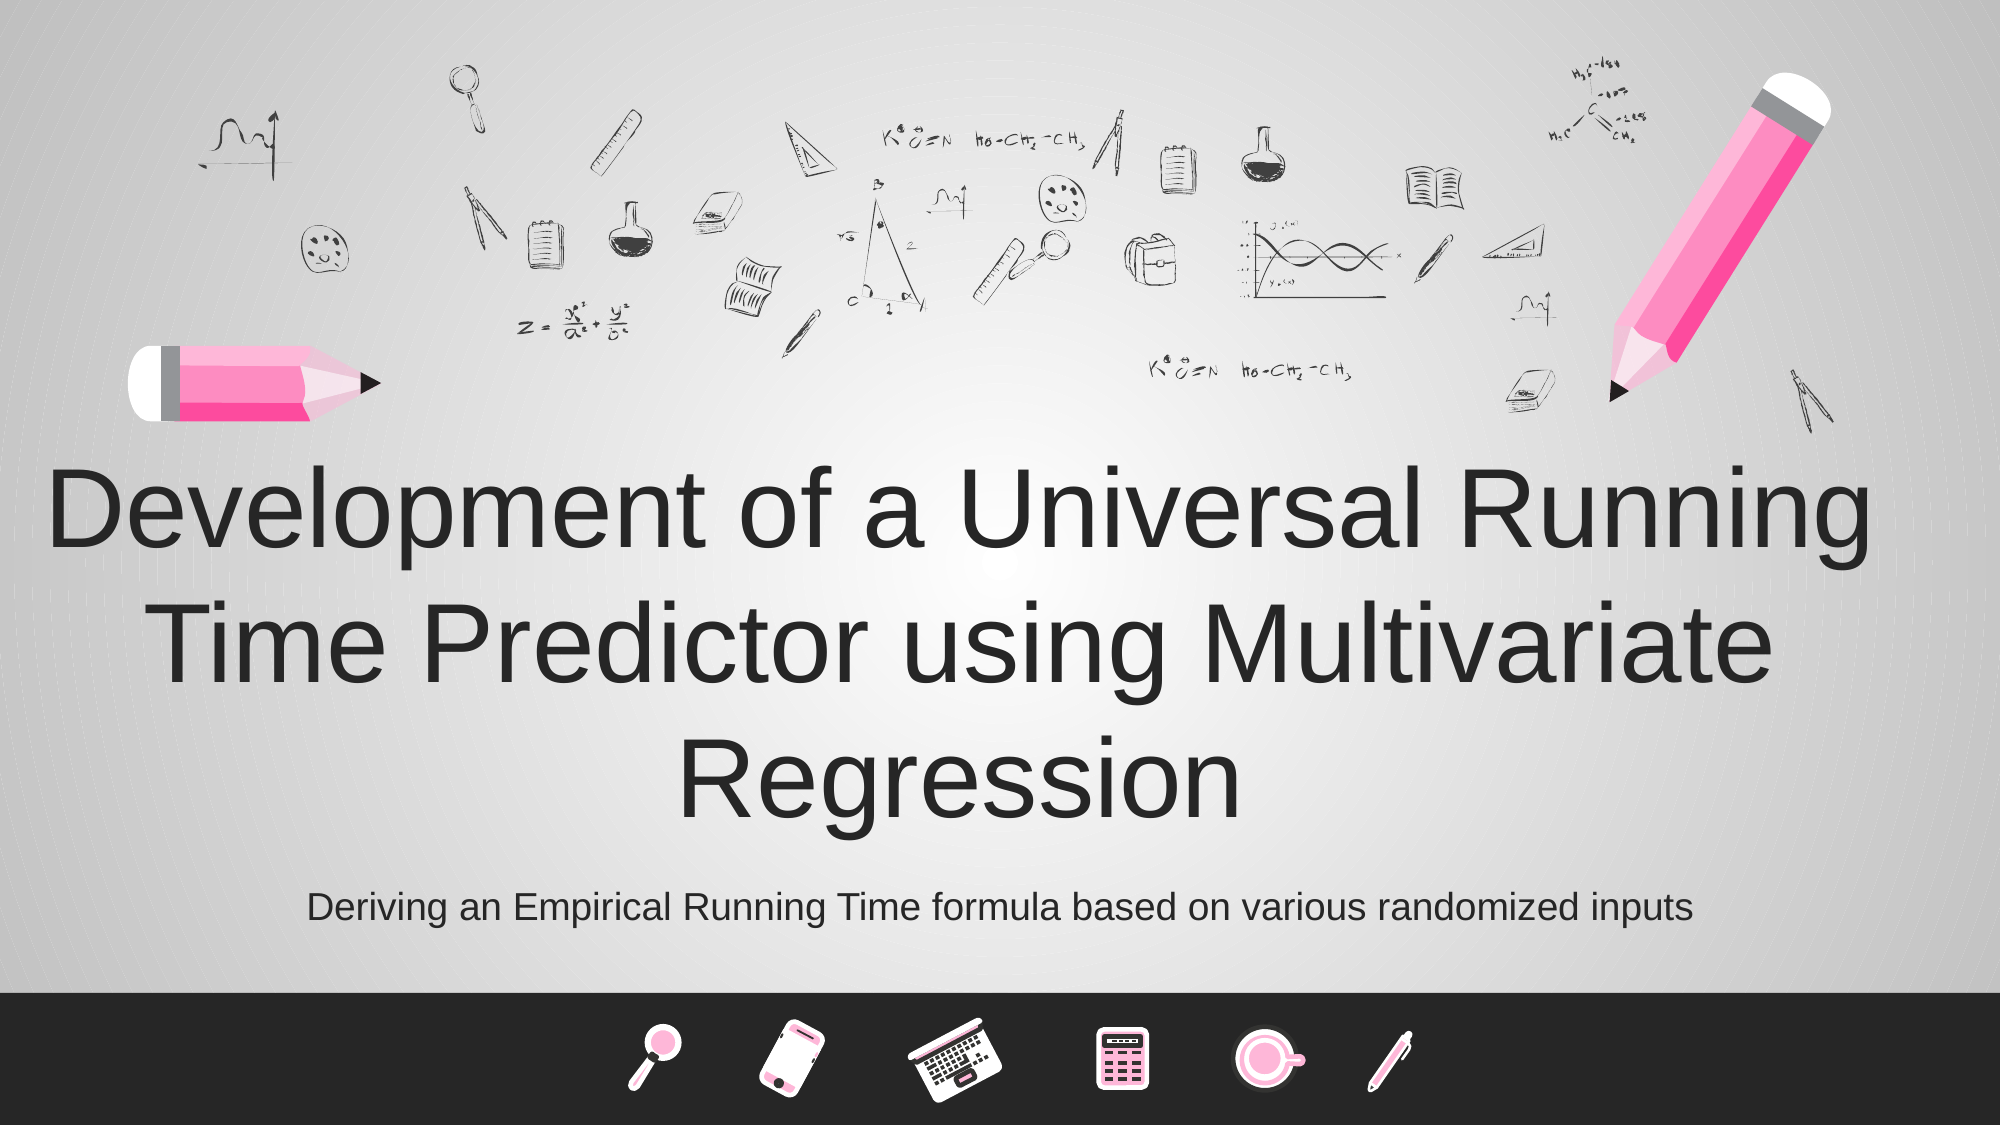

Development of a Universal Running Time Predictor using Multivariate Regression
Deriving an Empirical Running Time formula based on various randomized inputs